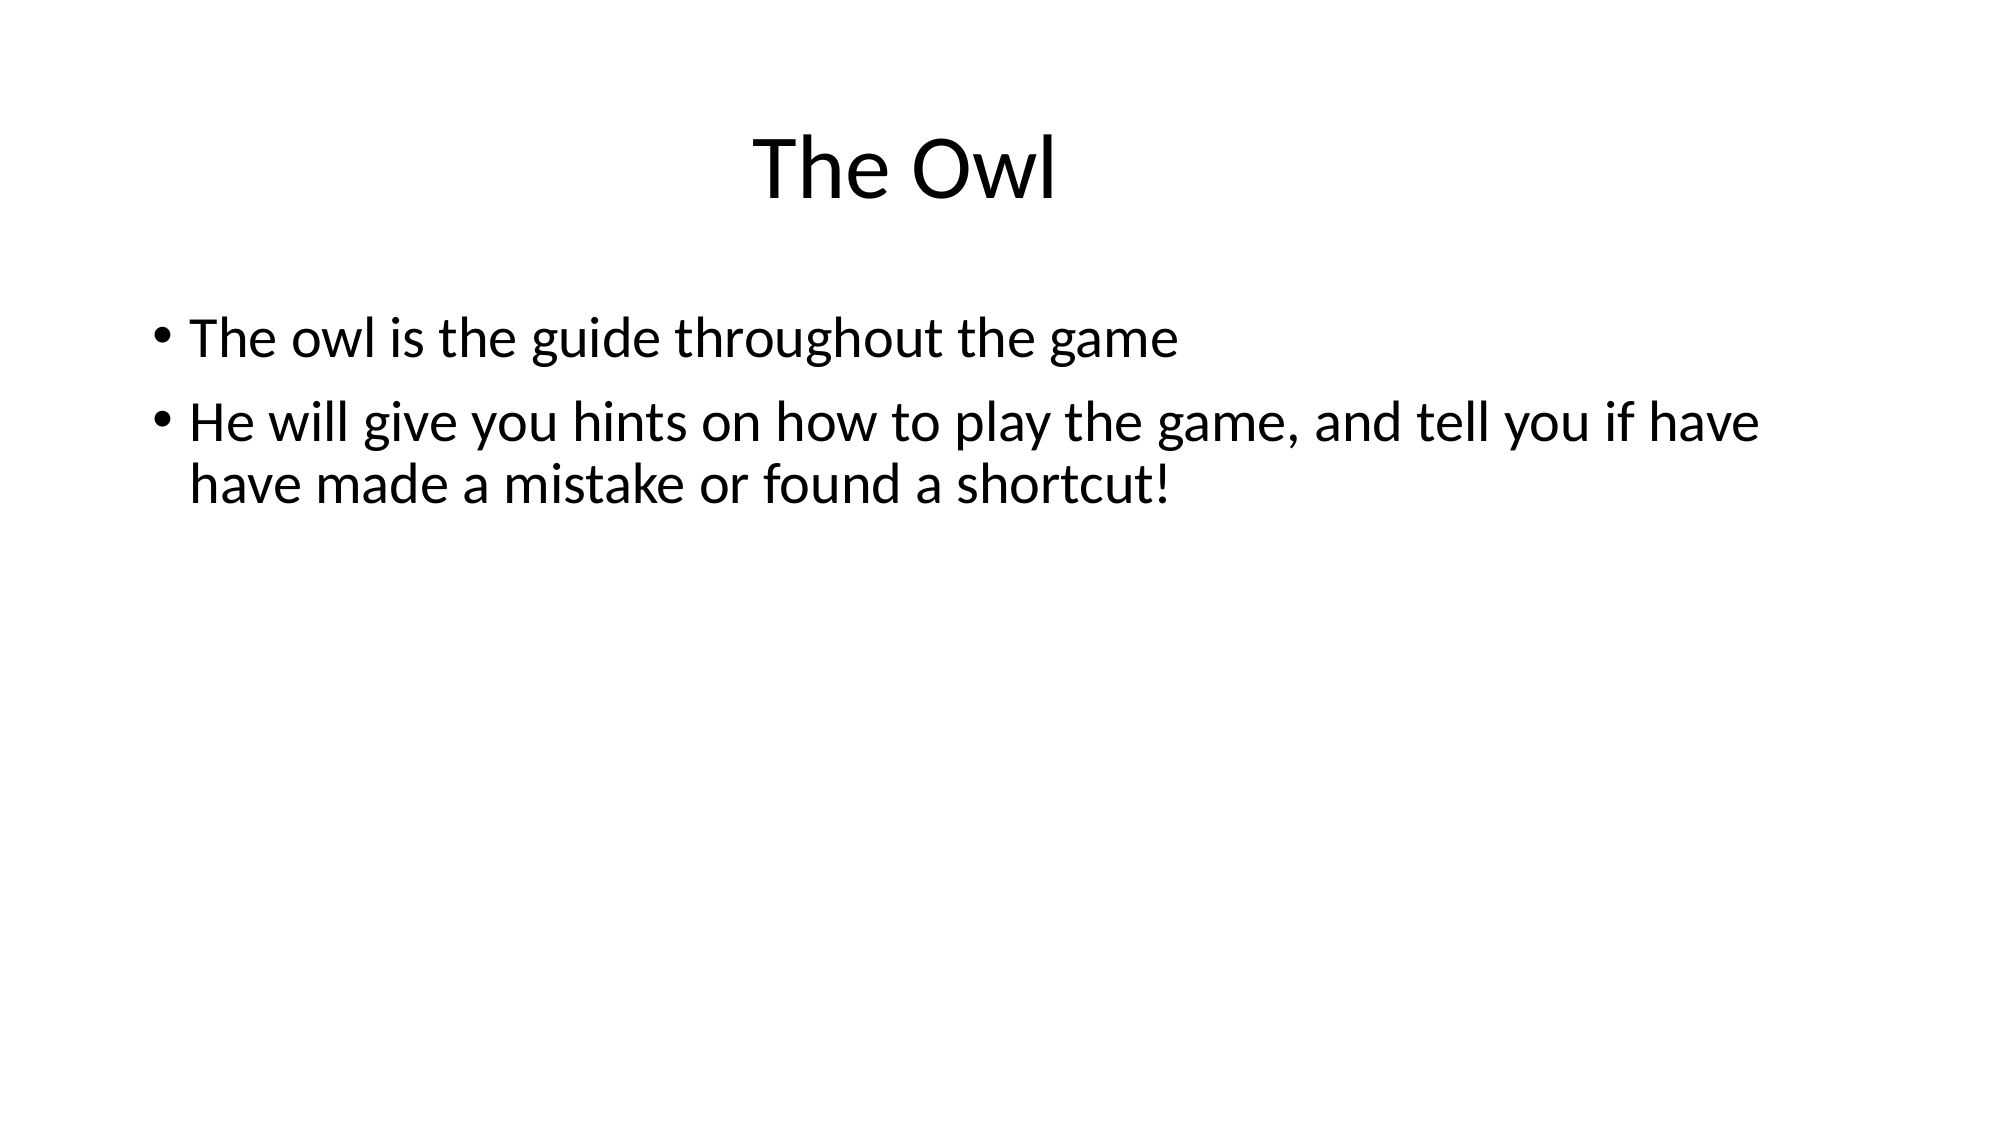

# The Owl
The owl is the guide throughout the game
He will give you hints on how to play the game, and tell you if have have made a mistake or found a shortcut!